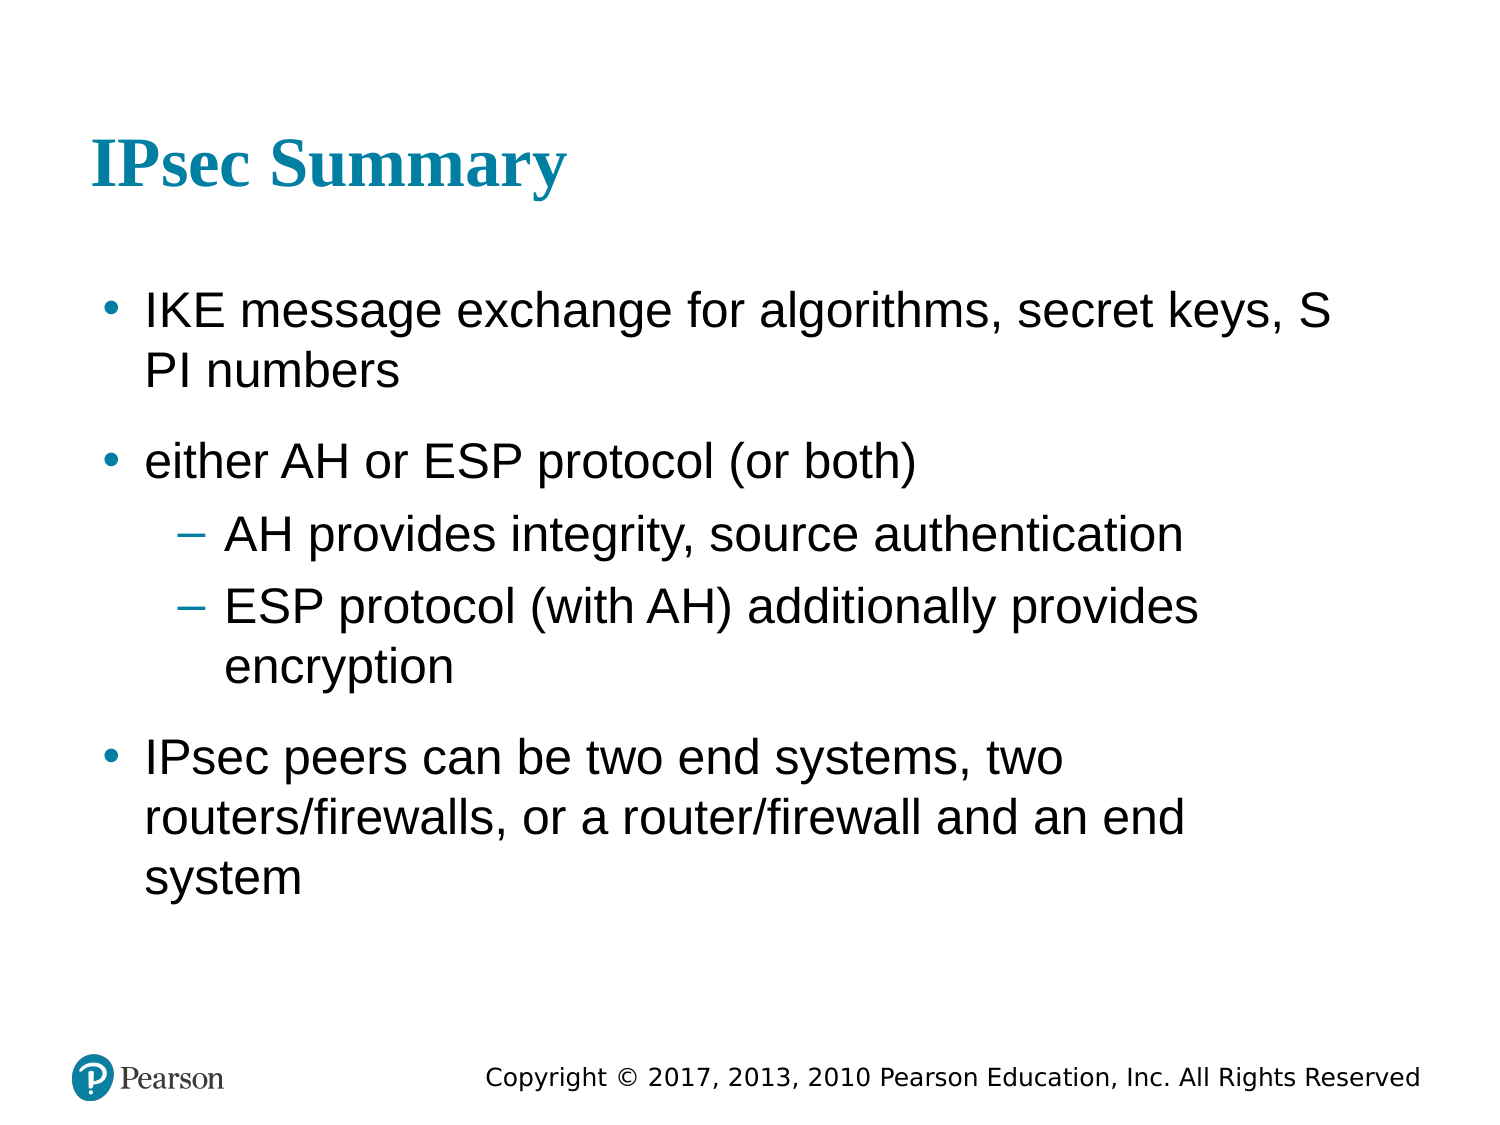

# I Psec Summary
I K E message exchange for algorithms, secret keys, S P I numbers
either A H or E S P protocol (or both)
A H provides integrity, source authentication
E S P protocol (with A H) additionally provides encryption
IPsec peers can be two end systems, two routers/firewalls, or a router/firewall and an end system